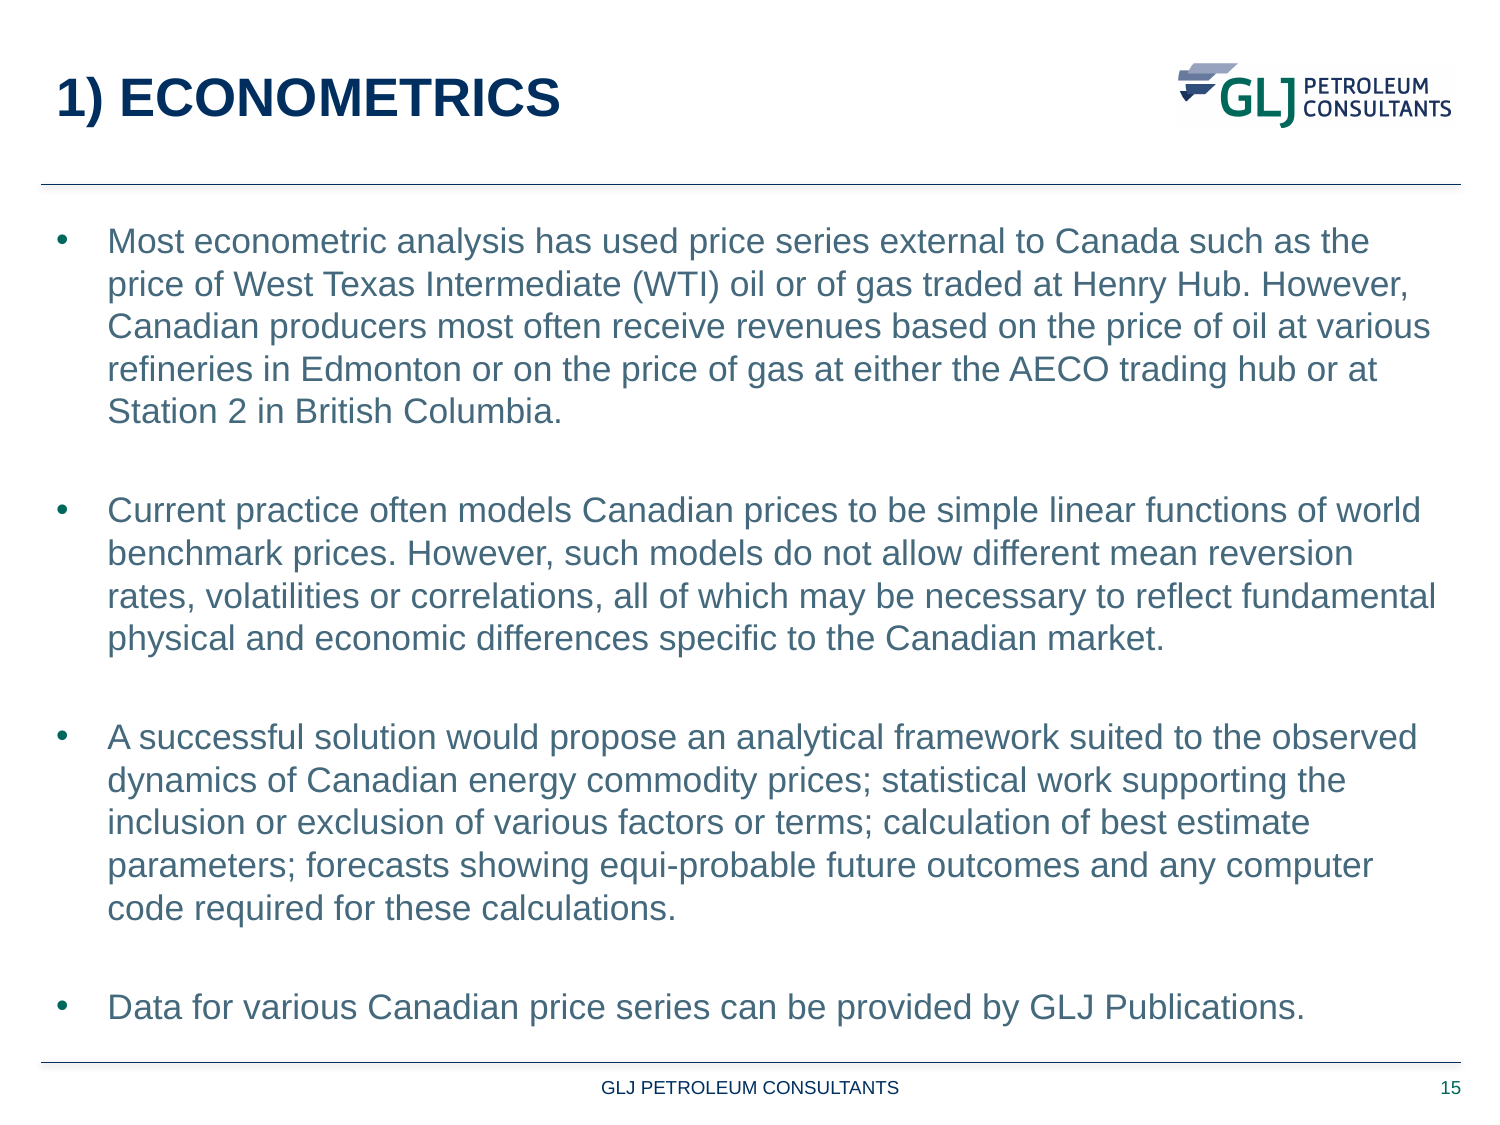

# 1) Econometrics
Most econometric analysis has used price series external to Canada such as the price of West Texas Intermediate (WTI) oil or of gas traded at Henry Hub. However, Canadian producers most often receive revenues based on the price of oil at various refineries in Edmonton or on the price of gas at either the AECO trading hub or at Station 2 in British Columbia.

Current practice often models Canadian prices to be simple linear functions of world benchmark prices. However, such models do not allow different mean reversion rates, volatilities or correlations, all of which may be necessary to reflect fundamental physical and economic differences specific to the Canadian market.

A successful solution would propose an analytical framework suited to the observed dynamics of Canadian energy commodity prices; statistical work supporting the inclusion or exclusion of various factors or terms; calculation of best estimate parameters; forecasts showing equi-probable future outcomes and any computer code required for these calculations.

Data for various Canadian price series can be provided by GLJ Publications.
GLJ PETROLEUM CONSULTANTS
15